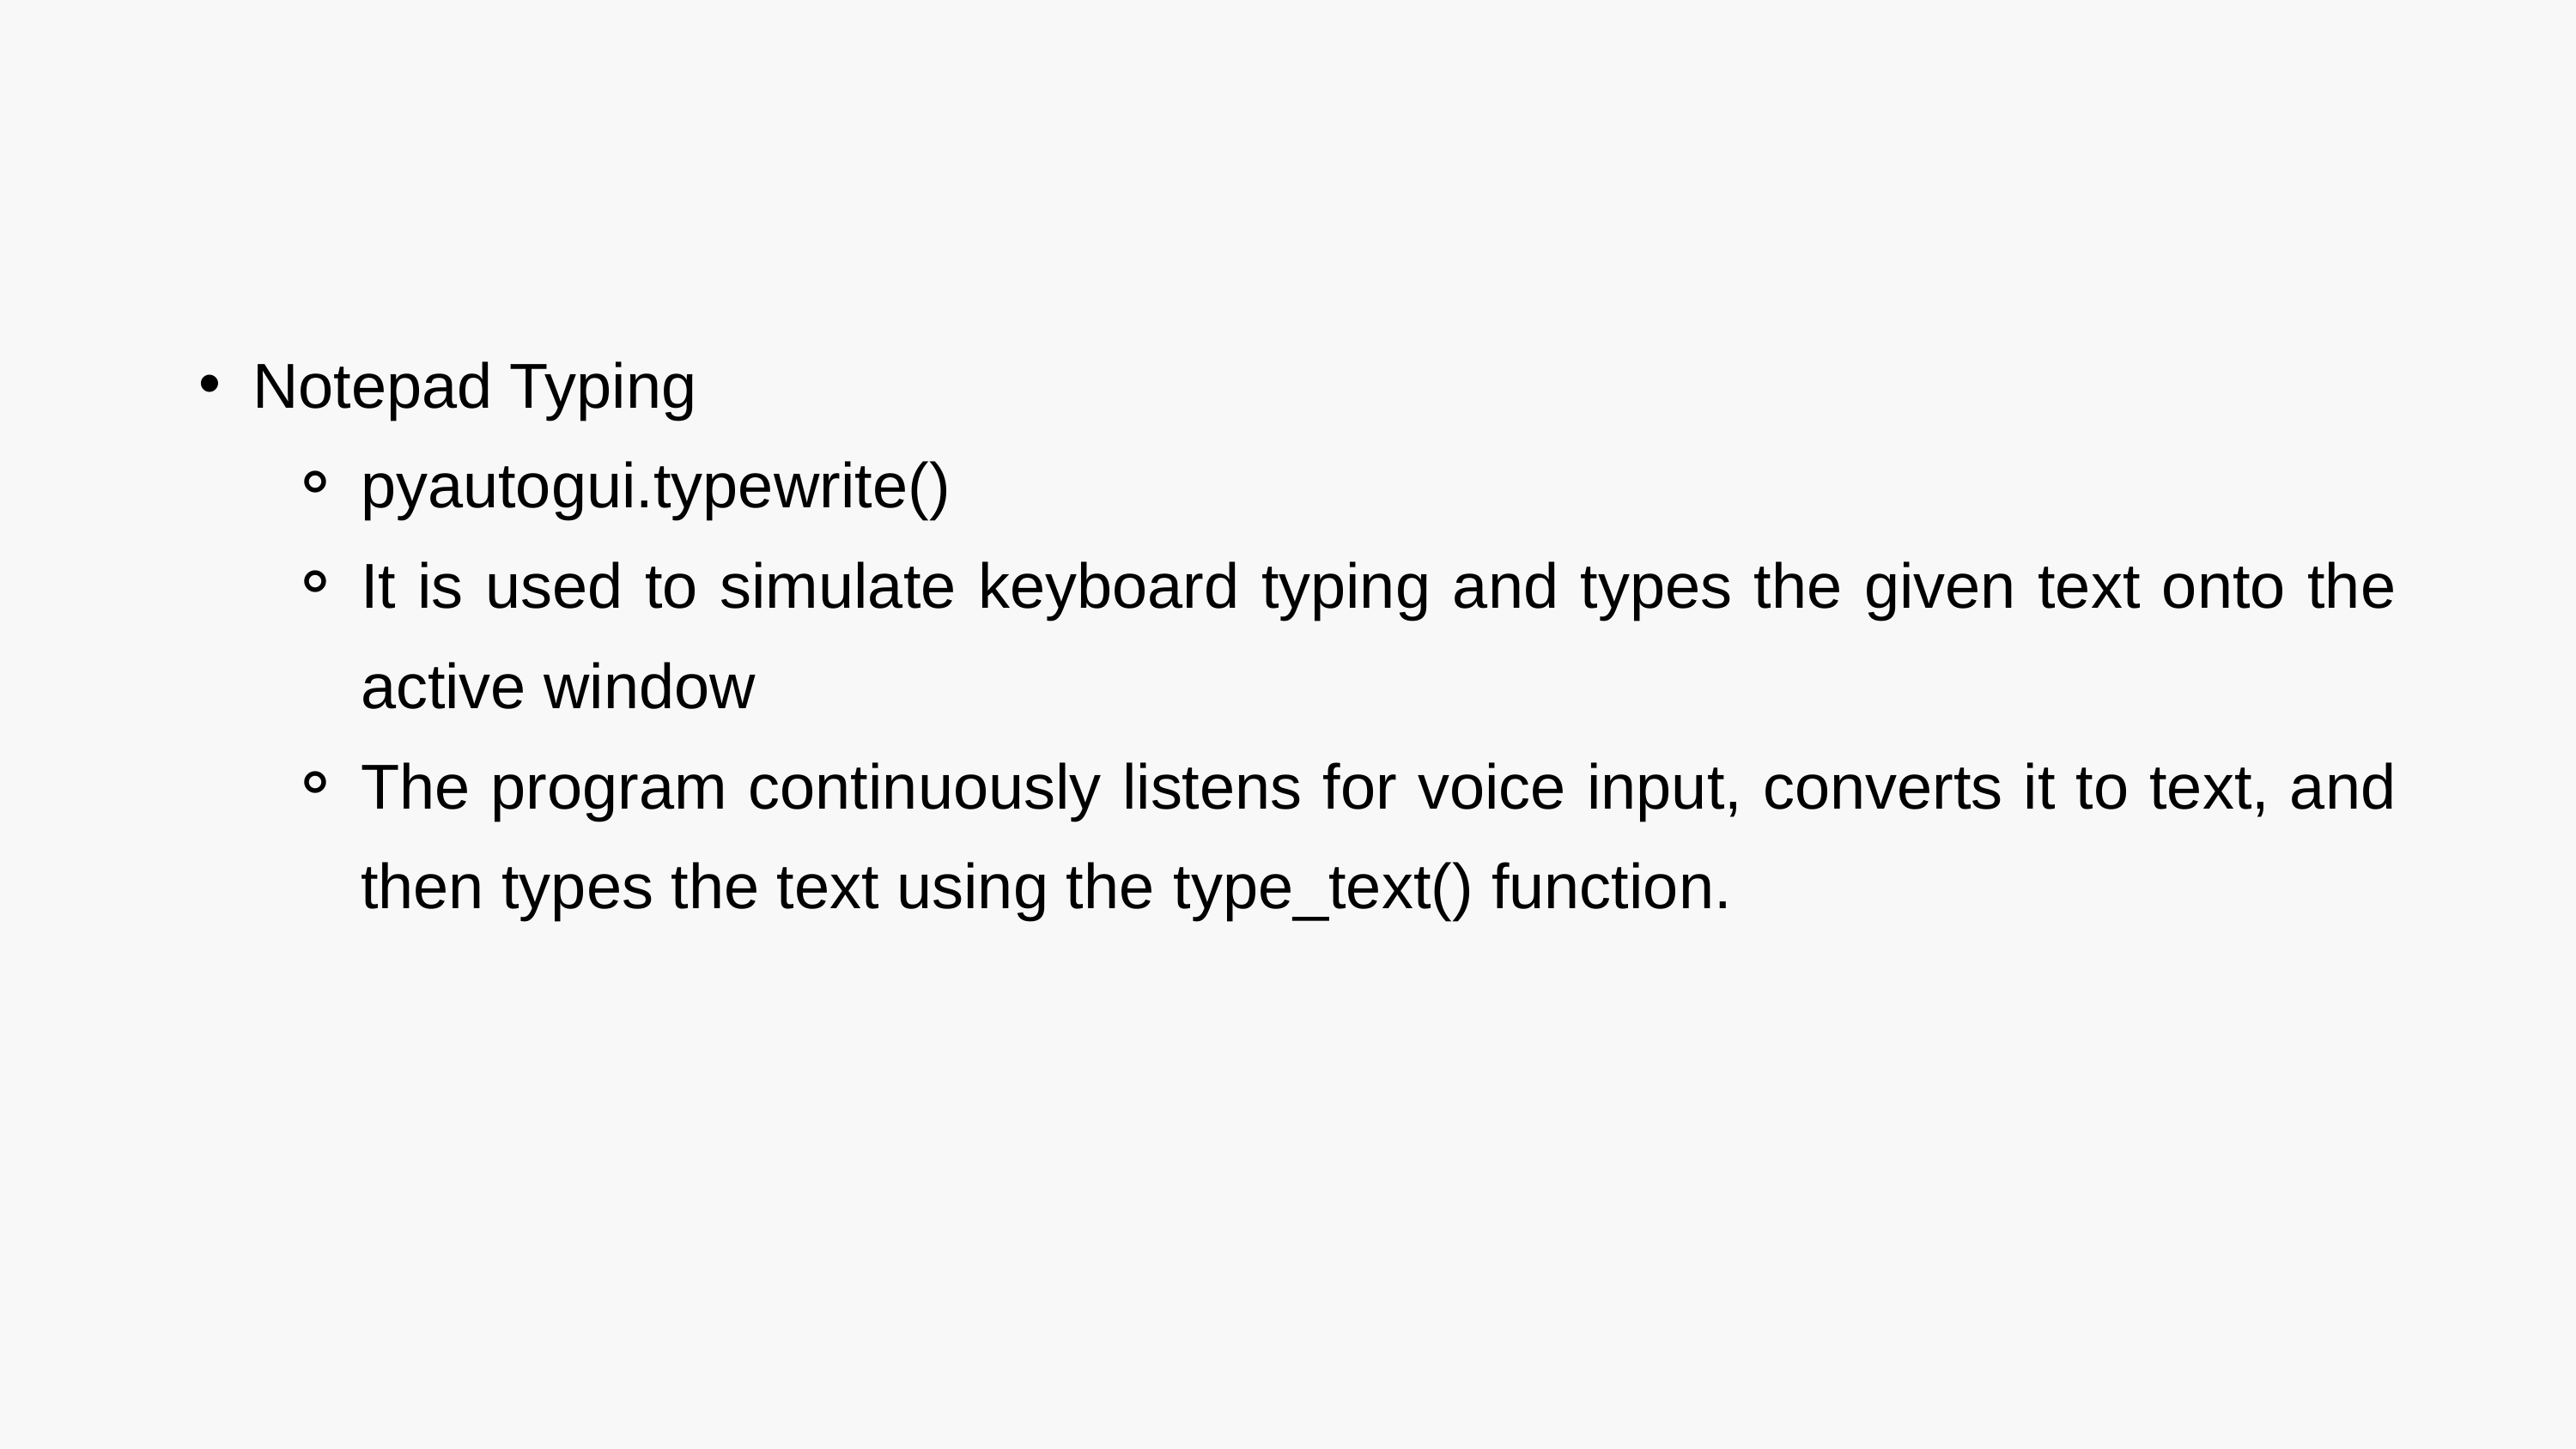

Notepad Typing
pyautogui.typewrite()
It is used to simulate keyboard typing and types the given text onto the active window
The program continuously listens for voice input, converts it to text, and then types the text using the type_text() function.